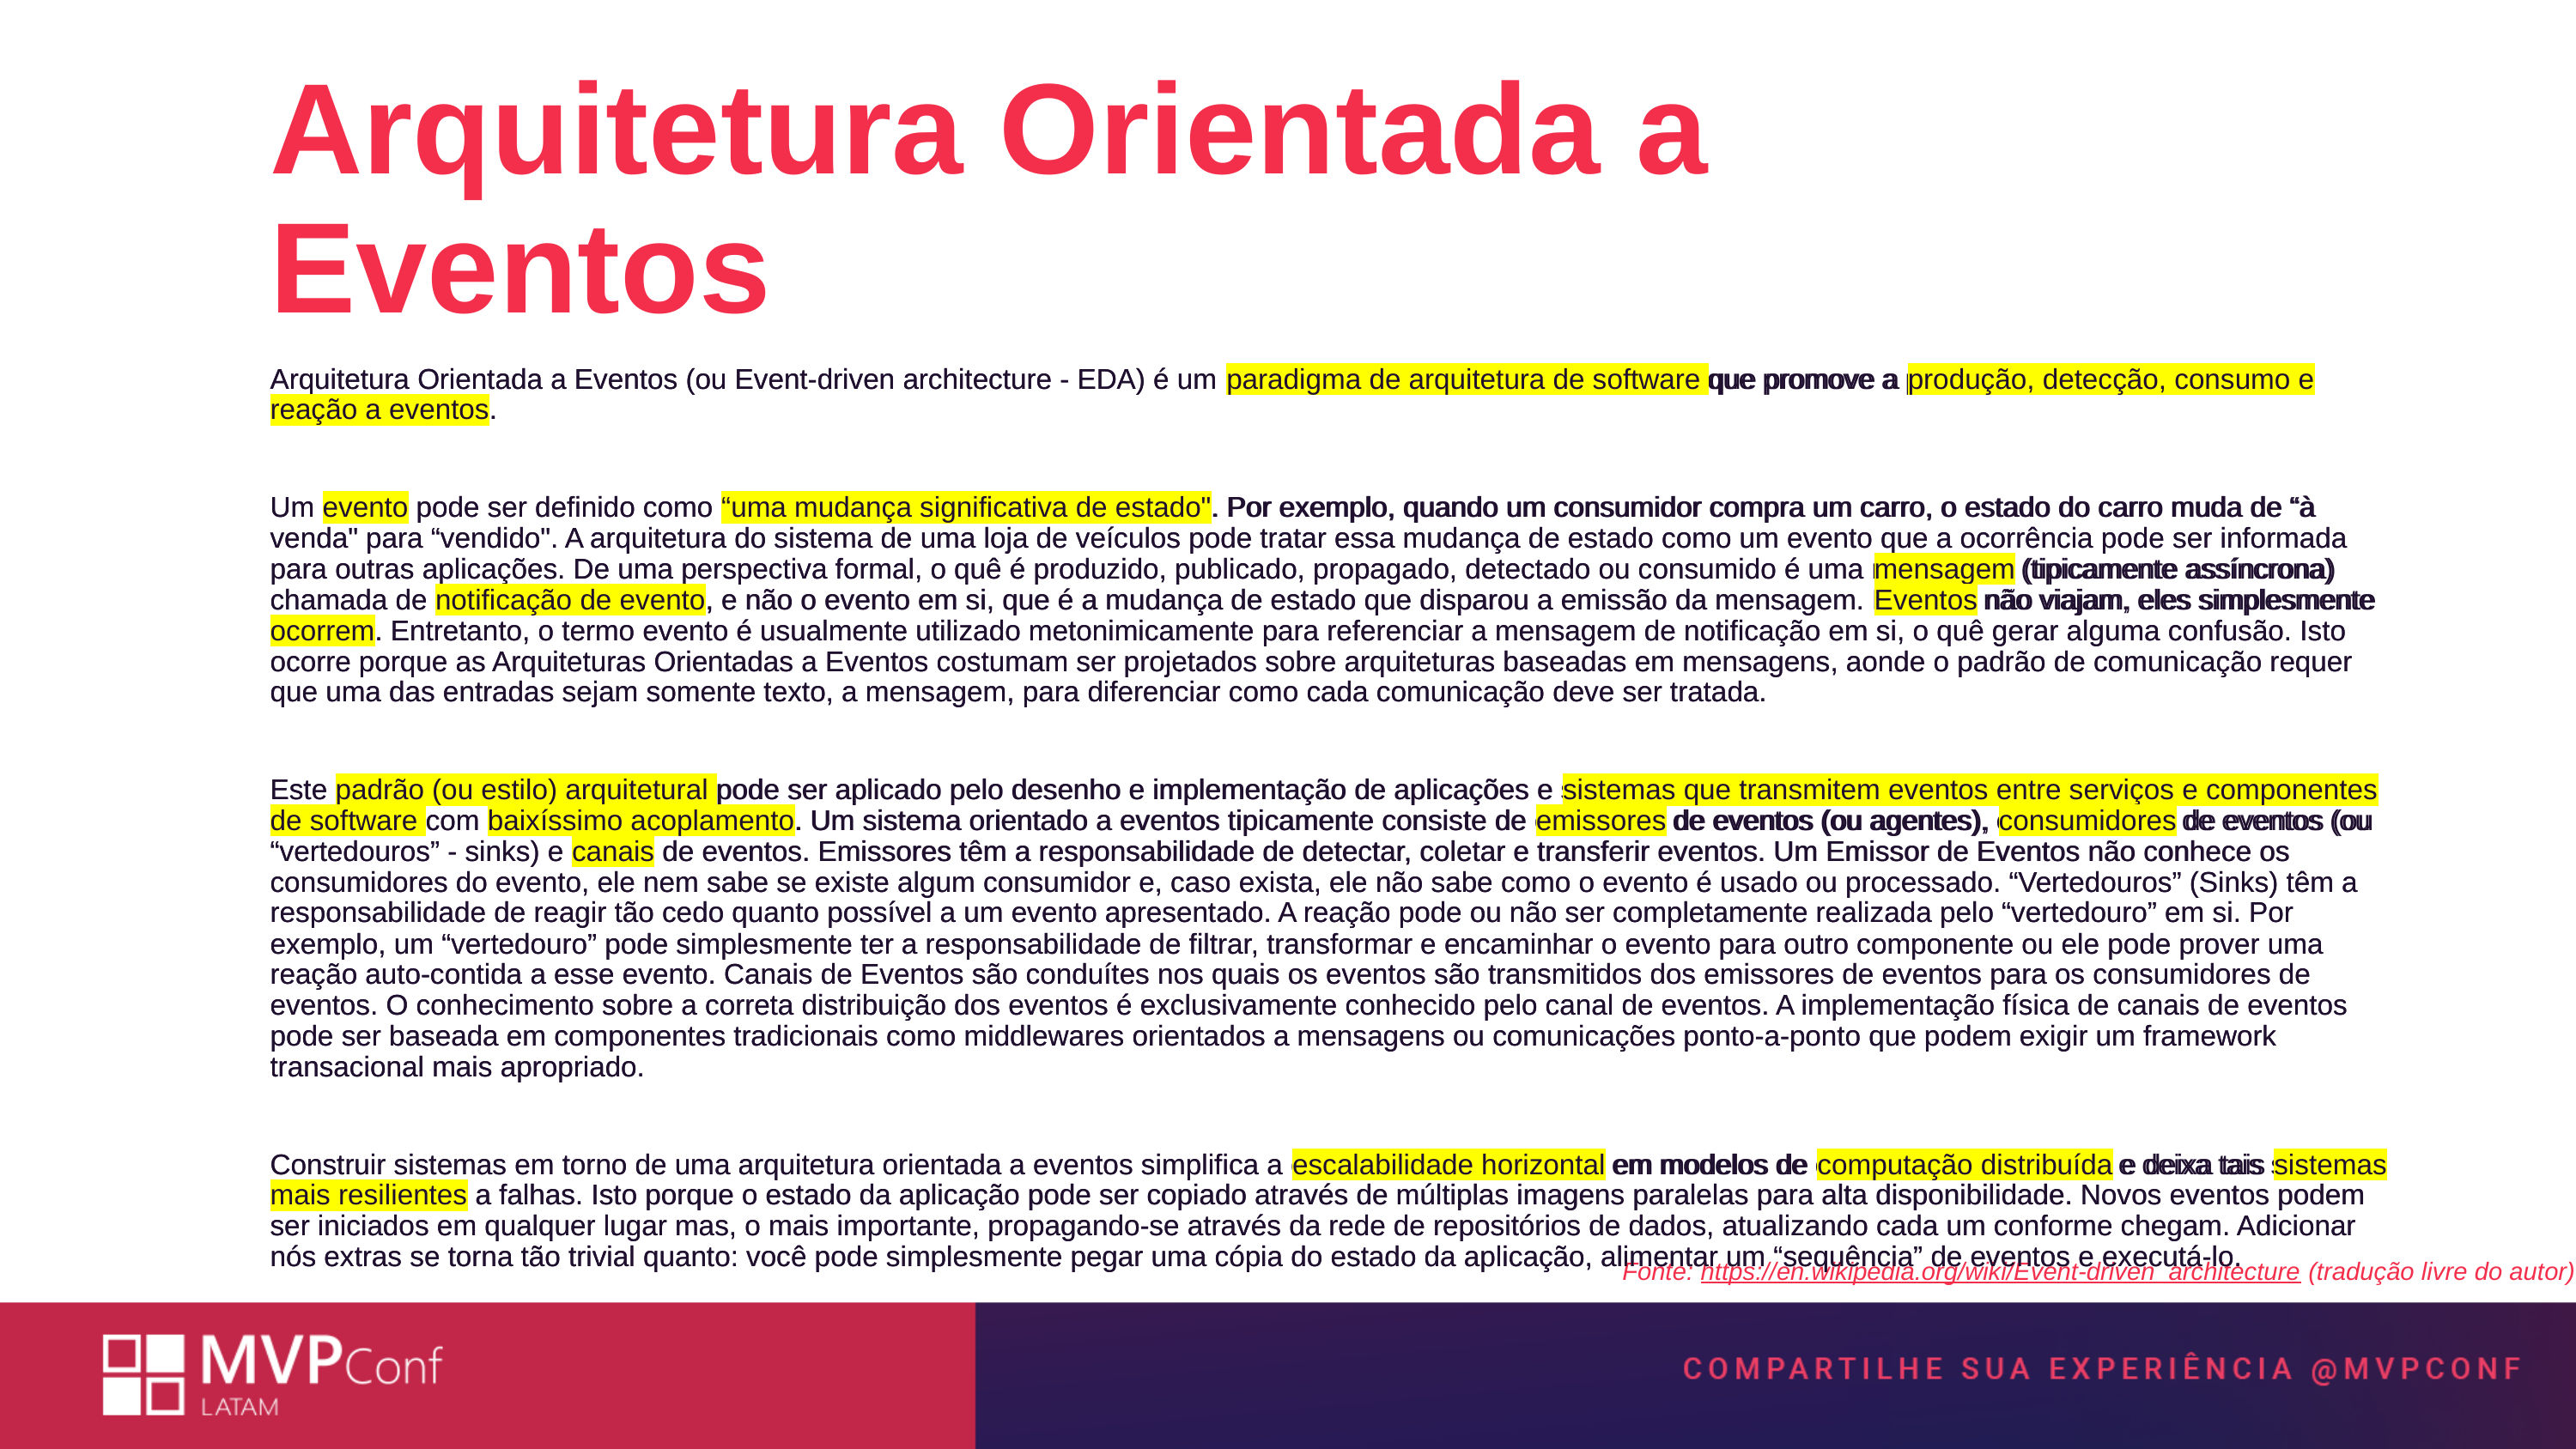

Arquitetura Orientada a Eventos
Arquitetura Orientada a Eventos (ou Event-driven architecture - EDA) é um paradigma de arquitetura de software que promove a produção, detecção, consumo e reação a eventos.

Um evento pode ser definido como “uma mudança significativa de estado". Por exemplo, quando um consumidor compra um carro, o estado do carro muda de “à venda" para “vendido". A arquitetura do sistema de uma loja de veículos pode tratar essa mudança de estado como um evento que a ocorrência pode ser informada para outras aplicações. De uma perspectiva formal, o quê é produzido, publicado, propagado, detectado ou consumido é uma mensagem (tipicamente assíncrona) chamada de notificação de evento, e não o evento em si, que é a mudança de estado que disparou a emissão da mensagem. Eventos não viajam, eles simplesmente ocorrem. Entretanto, o termo evento é usualmente utilizado metonimicamente para referenciar a mensagem de notificação em si, o quê gerar alguma confusão. Isto ocorre porque as Arquiteturas Orientadas a Eventos costumam ser projetados sobre arquiteturas baseadas em mensagens, aonde o padrão de comunicação requer que uma das entradas sejam somente texto, a mensagem, para diferenciar como cada comunicação deve ser tratada.

Este padrão (ou estilo) arquitetural pode ser aplicado pelo desenho e implementação de aplicações e sistemas que transmitem eventos entre serviços e componentes de software com baixíssimo acoplamento. Um sistema orientado a eventos tipicamente consiste de emissores de eventos (ou agentes), consumidores de eventos (ou “vertedouros” - sinks) e canais de eventos. Emissores têm a responsabilidade de detectar, coletar e transferir eventos. Um Emissor de Eventos não conhece os consumidores do evento, ele nem sabe se existe algum consumidor e, caso exista, ele não sabe como o evento é usado ou processado. “Vertedouros” (Sinks) têm a responsabilidade de reagir tão cedo quanto possível a um evento apresentado. A reação pode ou não ser completamente realizada pelo “vertedouro” em si. Por exemplo, um “vertedouro” pode simplesmente ter a responsabilidade de filtrar, transformar e encaminhar o evento para outro componente ou ele pode prover uma reação auto-contida a esse evento. Canais de Eventos são conduítes nos quais os eventos são transmitidos dos emissores de eventos para os consumidores de eventos. O conhecimento sobre a correta distribuição dos eventos é exclusivamente conhecido pelo canal de eventos. A implementação física de canais de eventos pode ser baseada em componentes tradicionais como middlewares orientados a mensagens ou comunicações ponto-a-ponto que podem exigir um framework transacional mais apropriado.

Construir sistemas em torno de uma arquitetura orientada a eventos simplifica a escalabilidade horizontal em modelos de computação distribuída e deixa tais sistemas mais resilientes a falhas. Isto porque o estado da aplicação pode ser copiado através de múltiplas imagens paralelas para alta disponibilidade. Novos eventos podem ser iniciados em qualquer lugar mas, o mais importante, propagando-se através da rede de repositórios de dados, atualizando cada um conforme chegam. Adicionar nós extras se torna tão trivial quanto: você pode simplesmente pegar uma cópia do estado da aplicação, alimentar um “sequência” de eventos e executá-lo.
Arquitetura Orientada a Eventos (ou Event-driven architecture - EDA) é um paradigma de arquitetura de software que promove a produção, detecção, consumo e reação a eventos.

Um evento pode ser definido como “uma mudança significativa de estado". Por exemplo, quando um consumidor compra um carro, o estado do carro muda de “à venda" para “vendido". A arquitetura do sistema de uma loja de veículos pode tratar essa mudança de estado como um evento que a ocorrência pode ser informada para outras aplicações. De uma perspectiva formal, o quê é produzido, publicado, propagado, detectado ou consumido é uma mensagem (tipicamente assíncrona) chamada de notificação de evento, e não o evento em si, que é a mudança de estado que disparou a emissão da mensagem. Eventos não viajam, eles simplesmente ocorrem. Entretanto, o termo evento é usualmente utilizado metonimicamente para referenciar a mensagem de notificação em si, o quê gerar alguma confusão. Isto ocorre porque as Arquiteturas Orientadas a Eventos costumam ser projetados sobre arquiteturas baseadas em mensagens, aonde o padrão de comunicação requer que uma das entradas sejam somente texto, a mensagem, para diferenciar como cada comunicação deve ser tratada.

Este padrão (ou estilo) arquitetural pode ser aplicado pelo desenho e implementação de aplicações e sistemas que transmitem eventos entre serviços e componentes de software com baixíssimo acoplamento. Um sistema orientado a eventos tipicamente consiste de emissores de eventos (ou agentes), consumidores de eventos (ou “vertedouros” - sinks) e canais de eventos. Emissores têm a responsabilidade de detectar, coletar e transferir eventos. Um Emissor de Eventos não conhece os consumidores do evento, ele nem sabe se existe algum consumidor e, caso exista, ele não sabe como o evento é usado ou processado. “Vertedouros” (Sinks) têm a responsabilidade de reagir tão cedo quanto possível a um evento apresentado. A reação pode ou não ser completamente realizada pelo “vertedouro” em si. Por exemplo, um “vertedouro” pode simplesmente ter a responsabilidade de filtrar, transformar e encaminhar o evento para outro componente ou ele pode prover uma reação auto-contida a esse evento. Canais de Eventos são conduítes nos quais os eventos são transmitidos dos emissores de eventos para os consumidores de eventos. O conhecimento sobre a correta distribuição dos eventos é exclusivamente conhecido pelo canal de eventos. A implementação física de canais de eventos pode ser baseada em componentes tradicionais como middlewares orientados a mensagens ou comunicações ponto-a-ponto que podem exigir um framework transacional mais apropriado.

Construir sistemas em torno de uma arquitetura orientada a eventos simplifica a escalabilidade horizontal em modelos de computação distribuída e deixa tais sistemas mais resilientes a falhas. Isto porque o estado da aplicação pode ser copiado através de múltiplas imagens paralelas para alta disponibilidade. Novos eventos podem ser iniciados em qualquer lugar mas, o mais importante, propagando-se através da rede de repositórios de dados, atualizando cada um conforme chegam. Adicionar nós extras se torna tão trivial quanto: você pode simplesmente pegar uma cópia do estado da aplicação, alimentar um “sequência” de eventos e executá-lo.
INSIRA A TECNOLOGIA MICROSOFT AQUI
Fonte: https://en.wikipedia.org/wiki/Event-driven_architecture (tradução livre do autor)